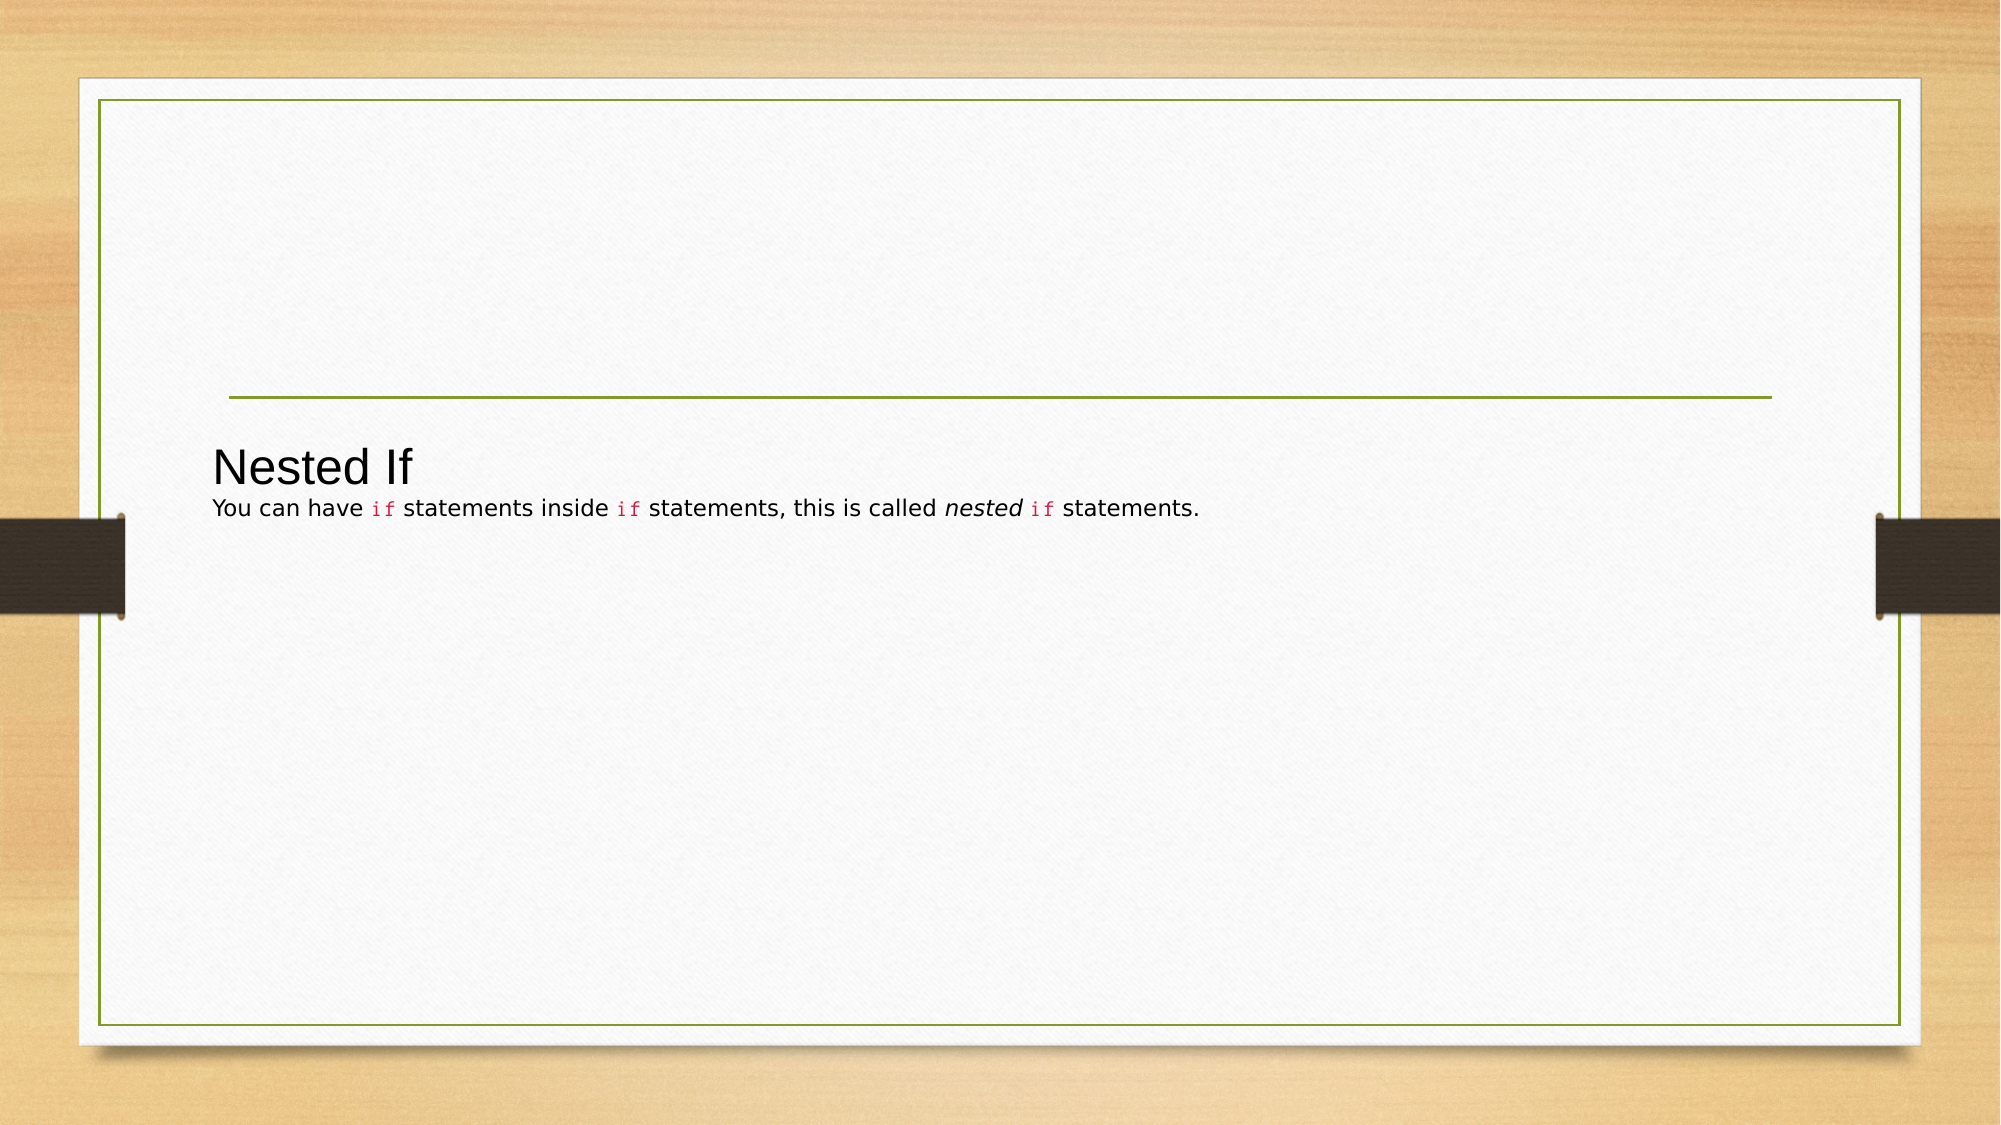

#
Nested If
You can have if statements inside if statements, this is called nested if statements.